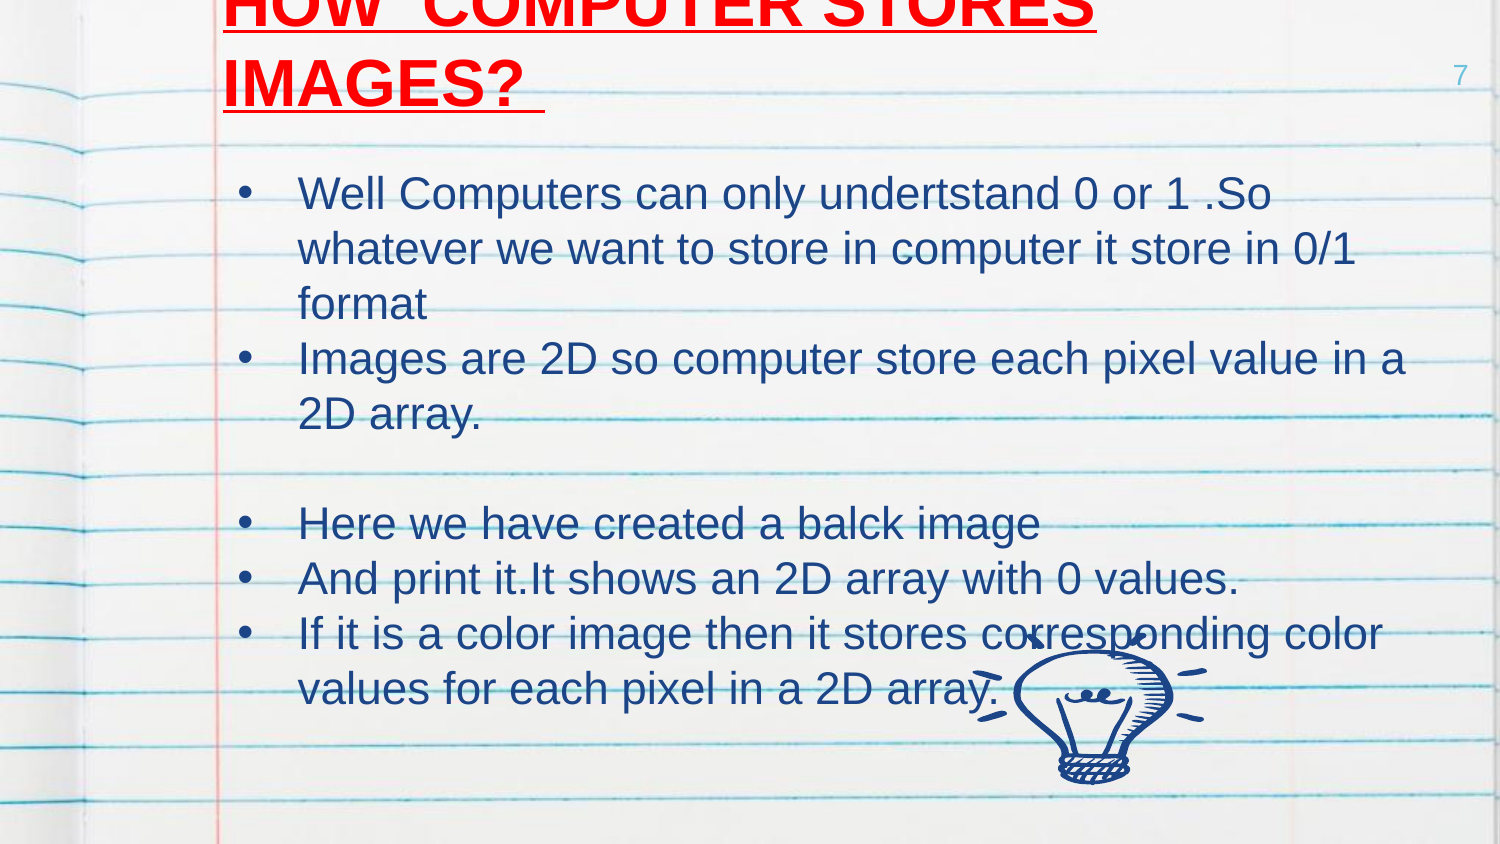

7
# HOW  COMPUTER STORES IMAGES?
Well Computers can only undertstand 0 or 1 .So whatever we want to store in computer it store in 0/1 format
Images are 2D so computer store each pixel value in a 2D array.

Here we have created a balck image
And print it.It shows an 2D array with 0 values.
If it is a color image then it stores corresponding color values for each pixel in a 2D array.